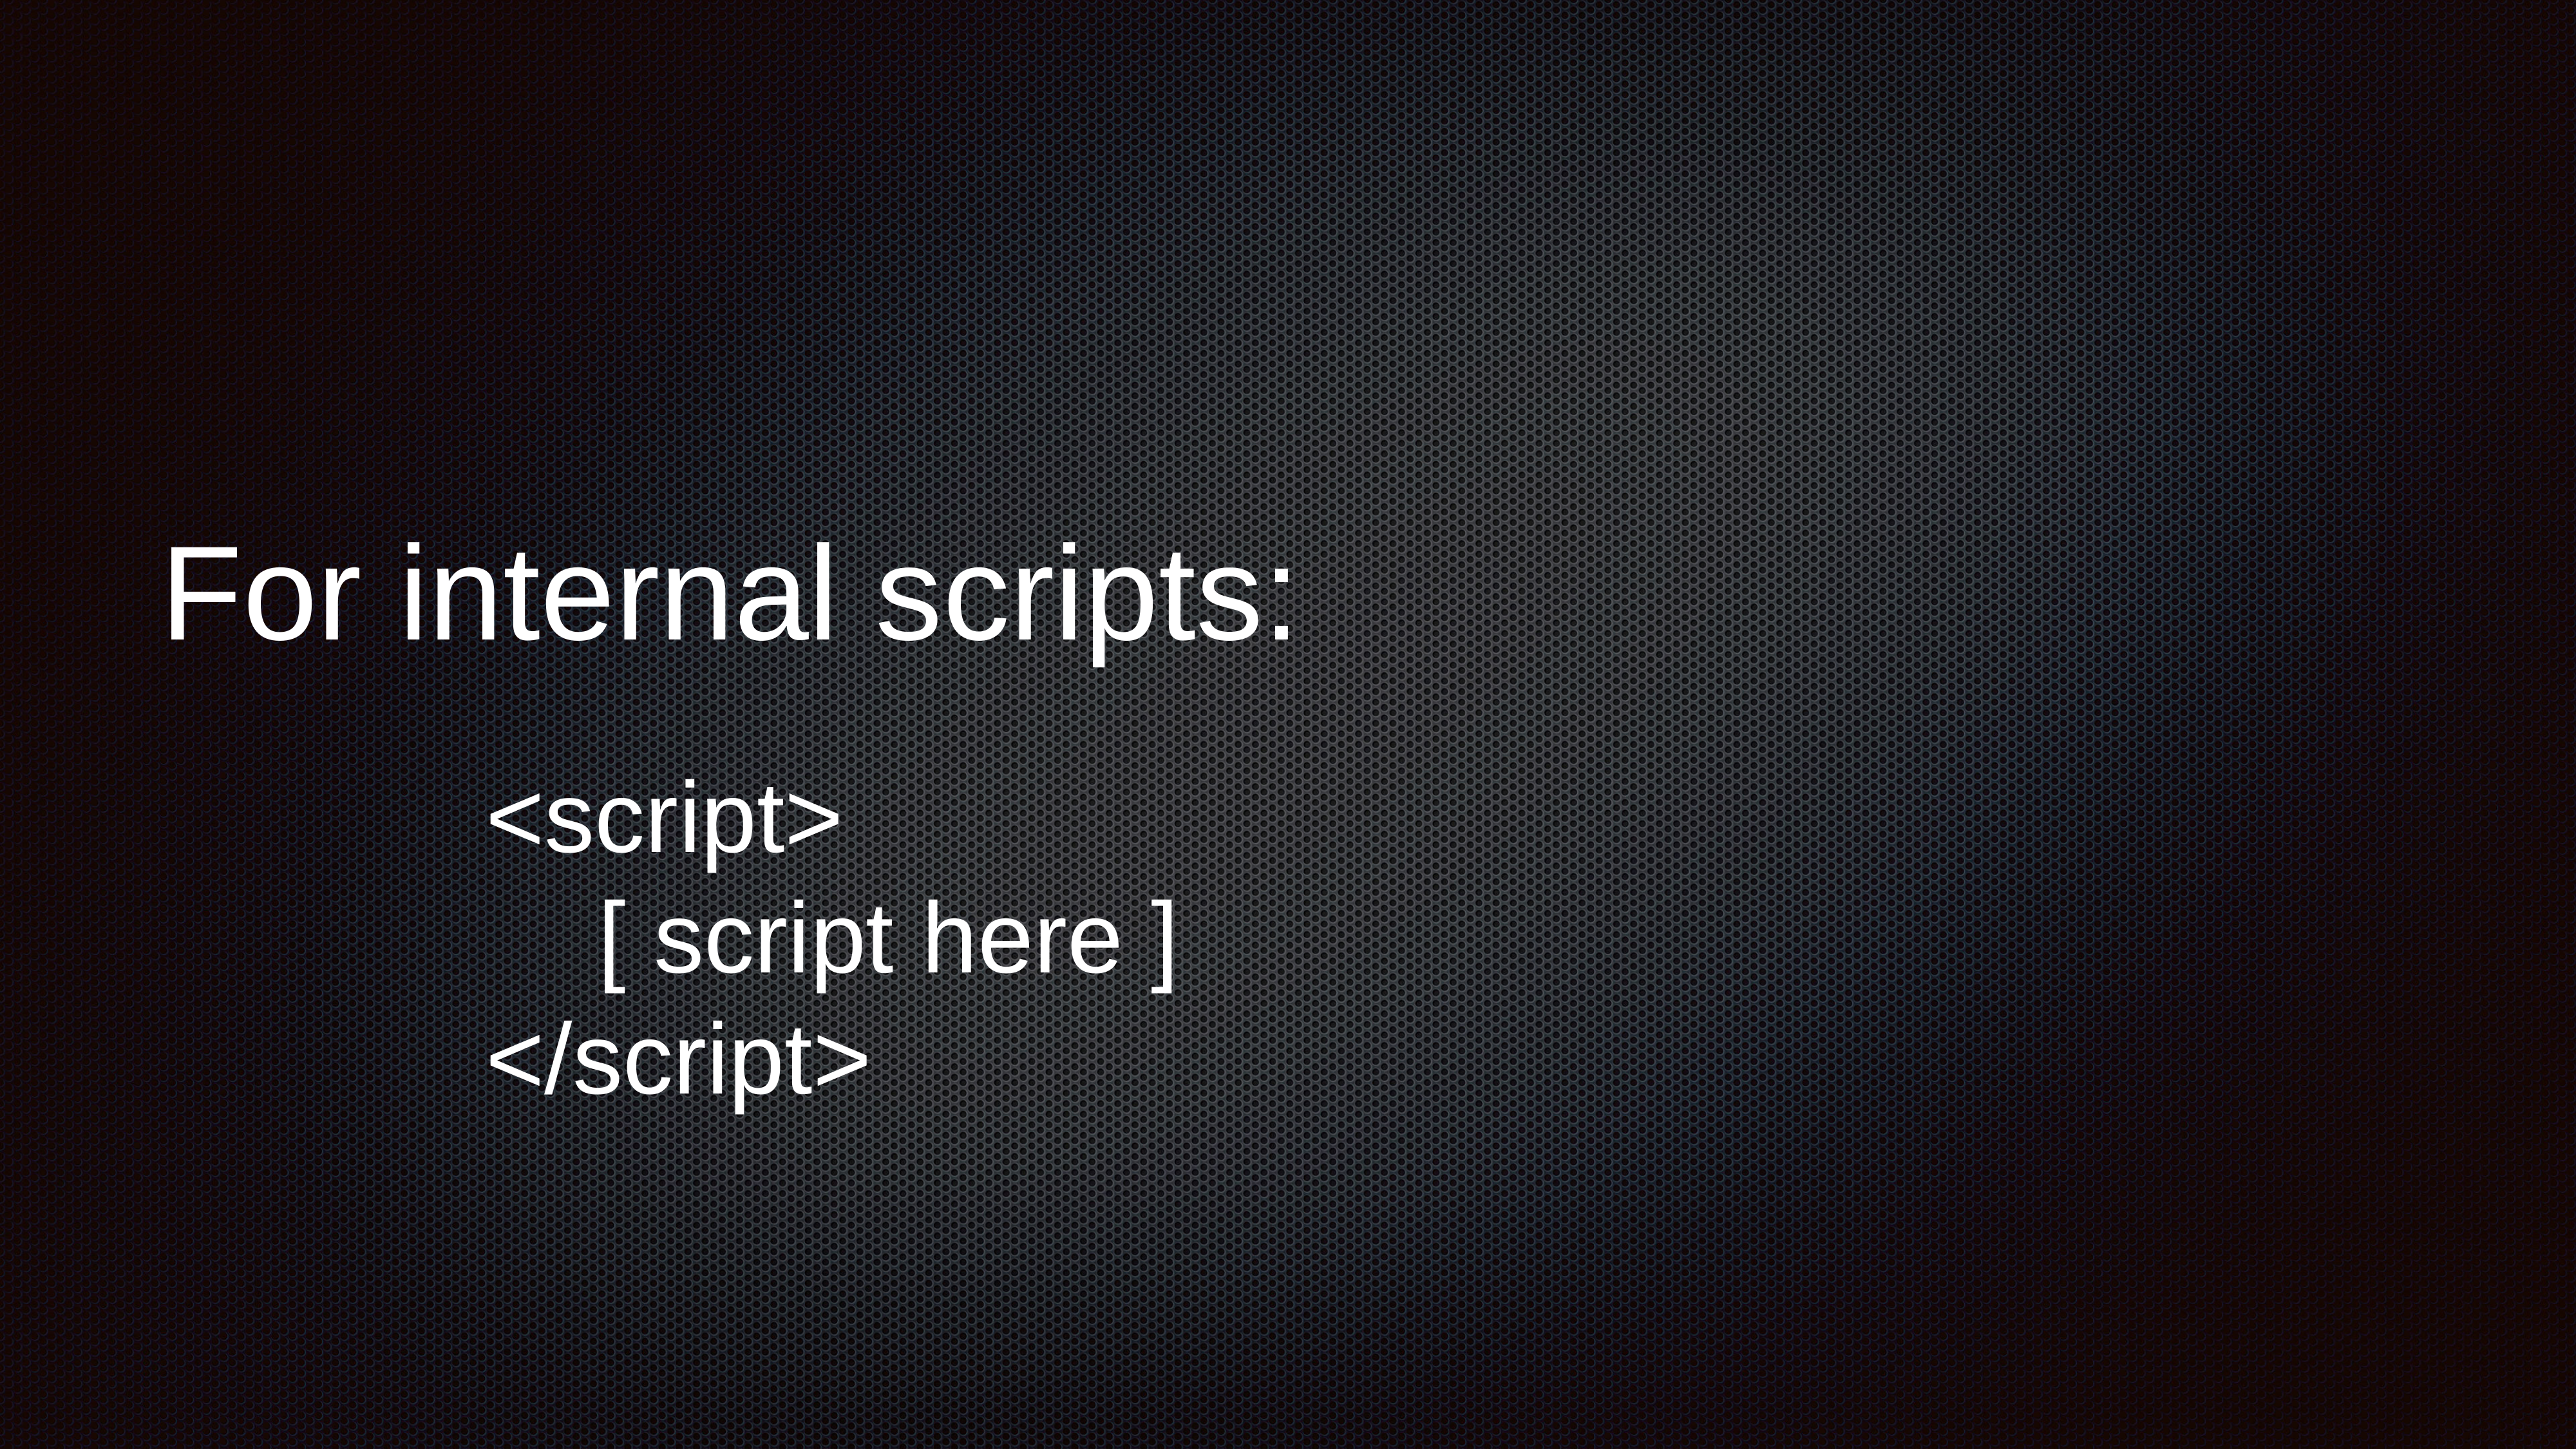

# For internal scripts:
<script>
    [ script here ]
</script>